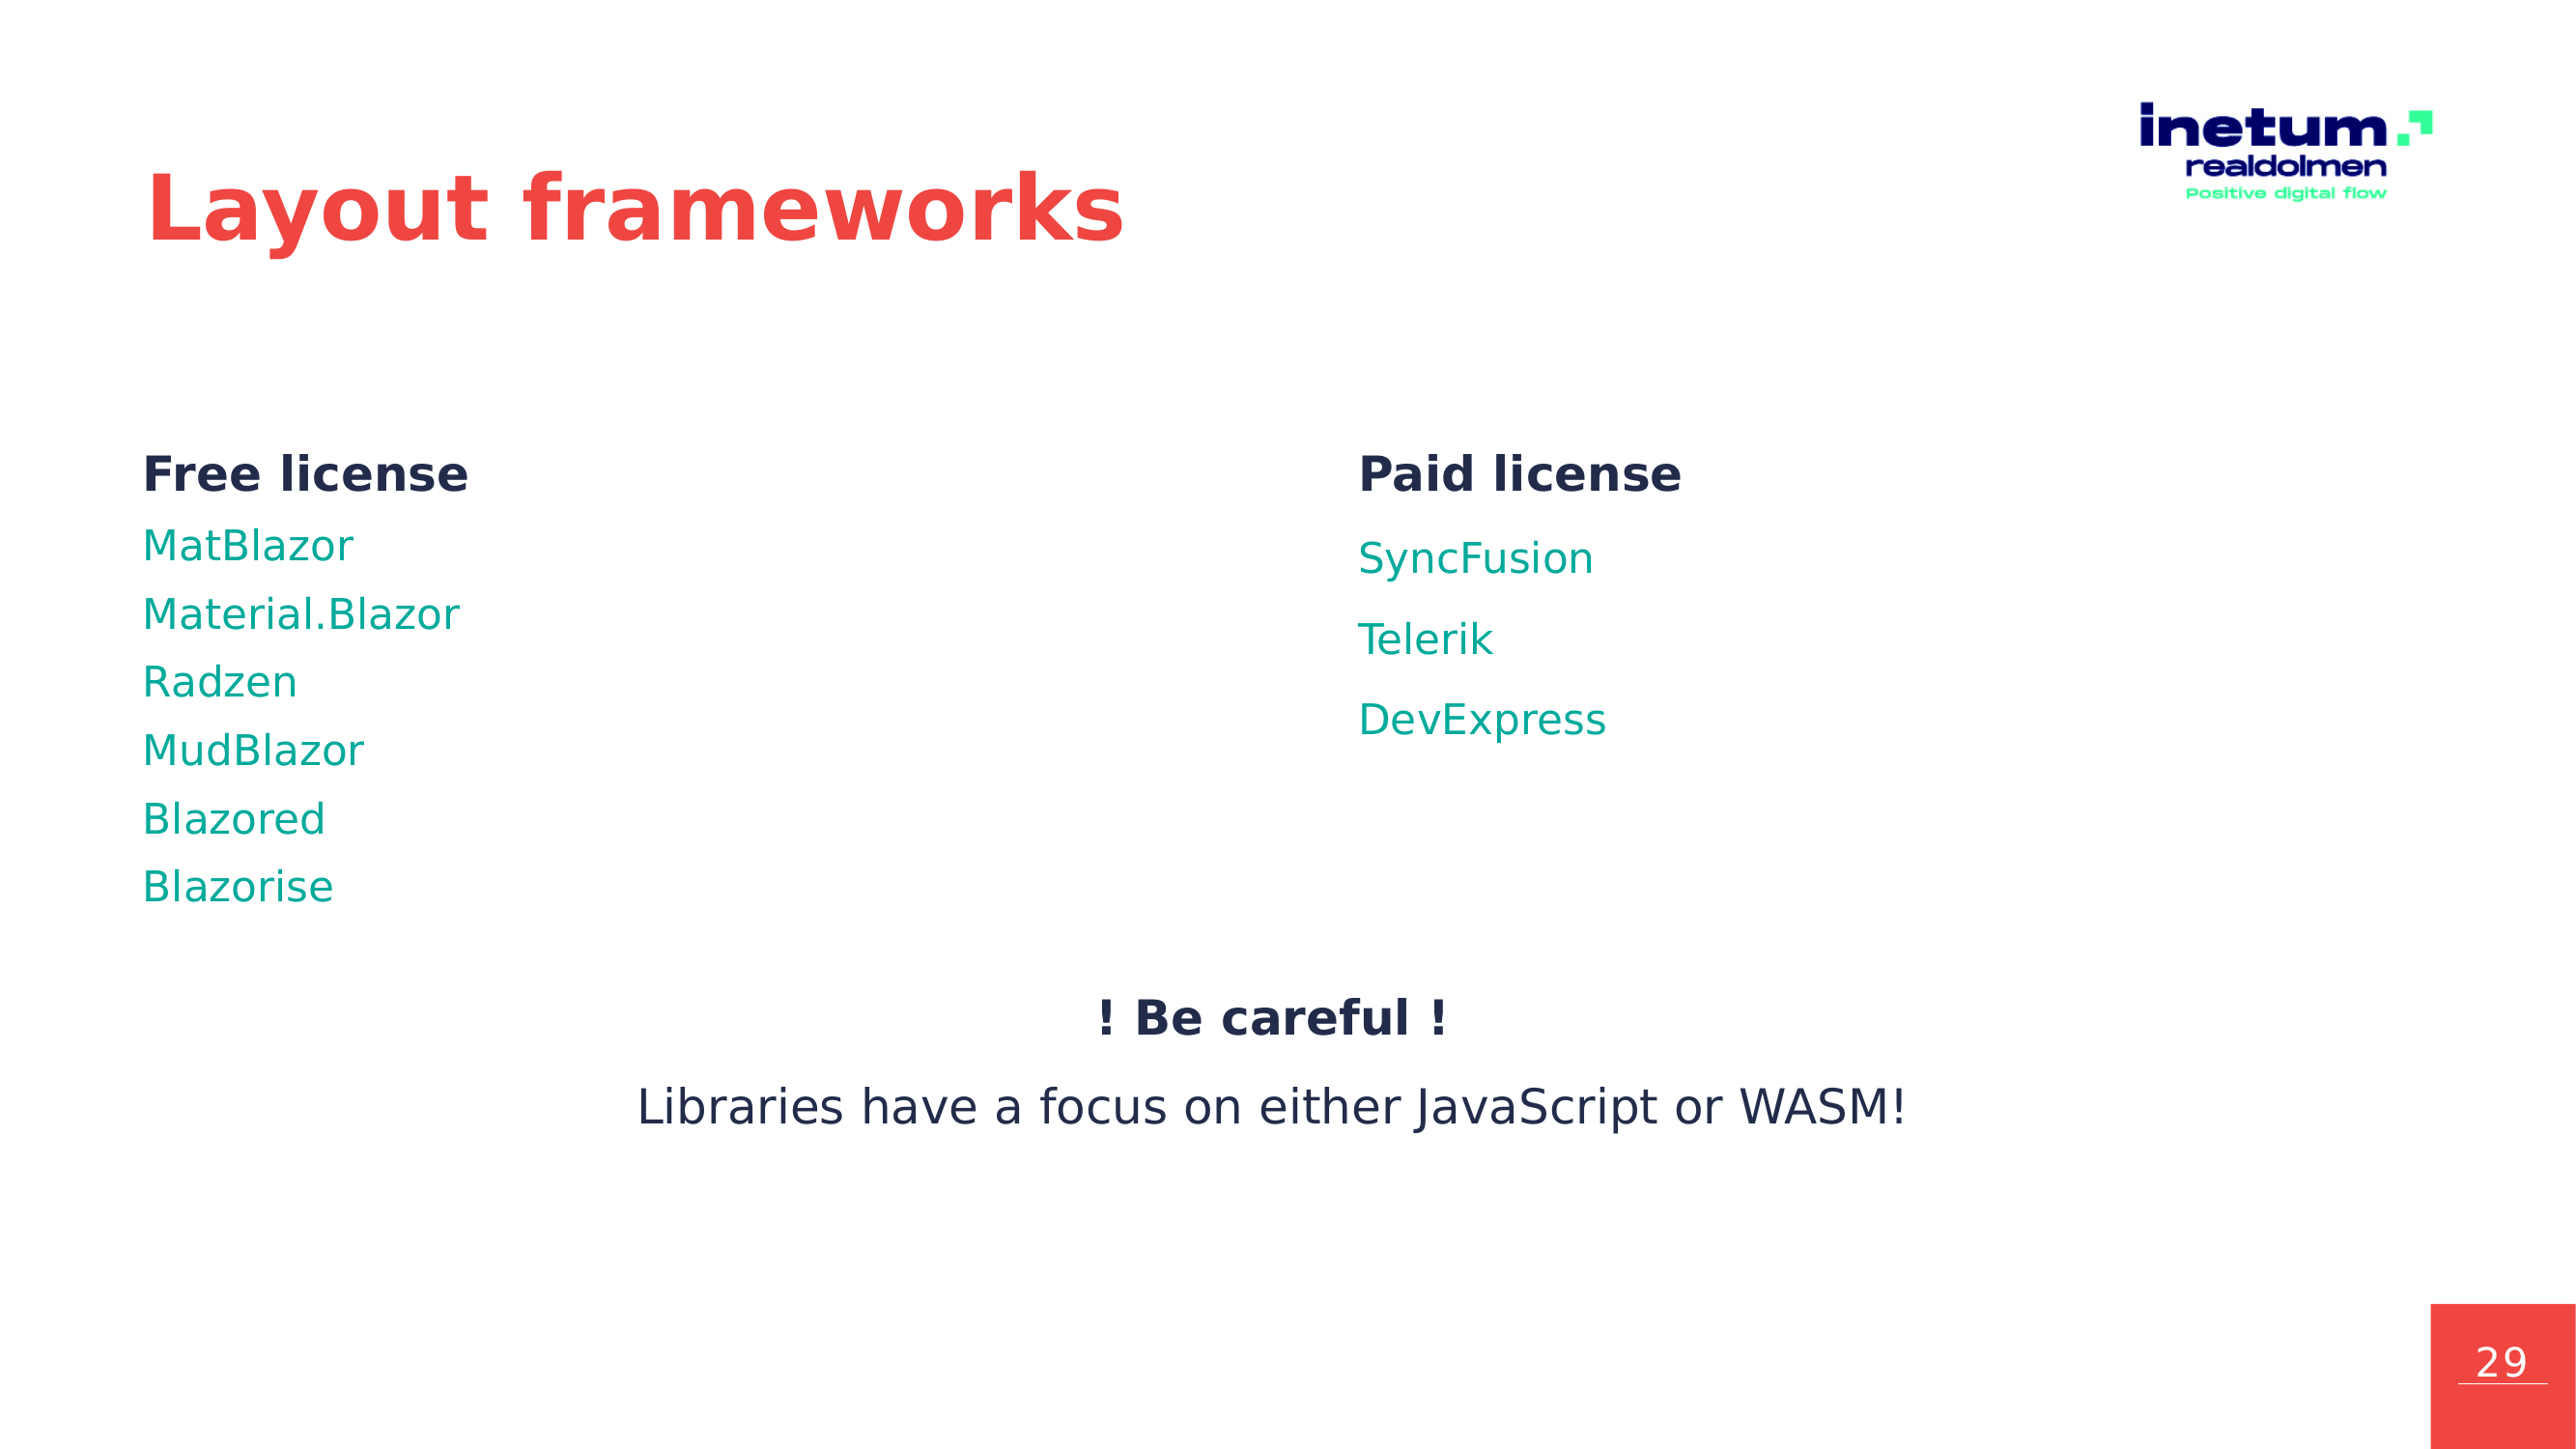

# Layout frameworks
Free license
MatBlazor
Material.Blazor
Radzen
MudBlazor
Blazored
Blazorise
Paid license
SyncFusion
Telerik
DevExpress
! Be careful !
Libraries have a focus on either JavaScript or WASM!